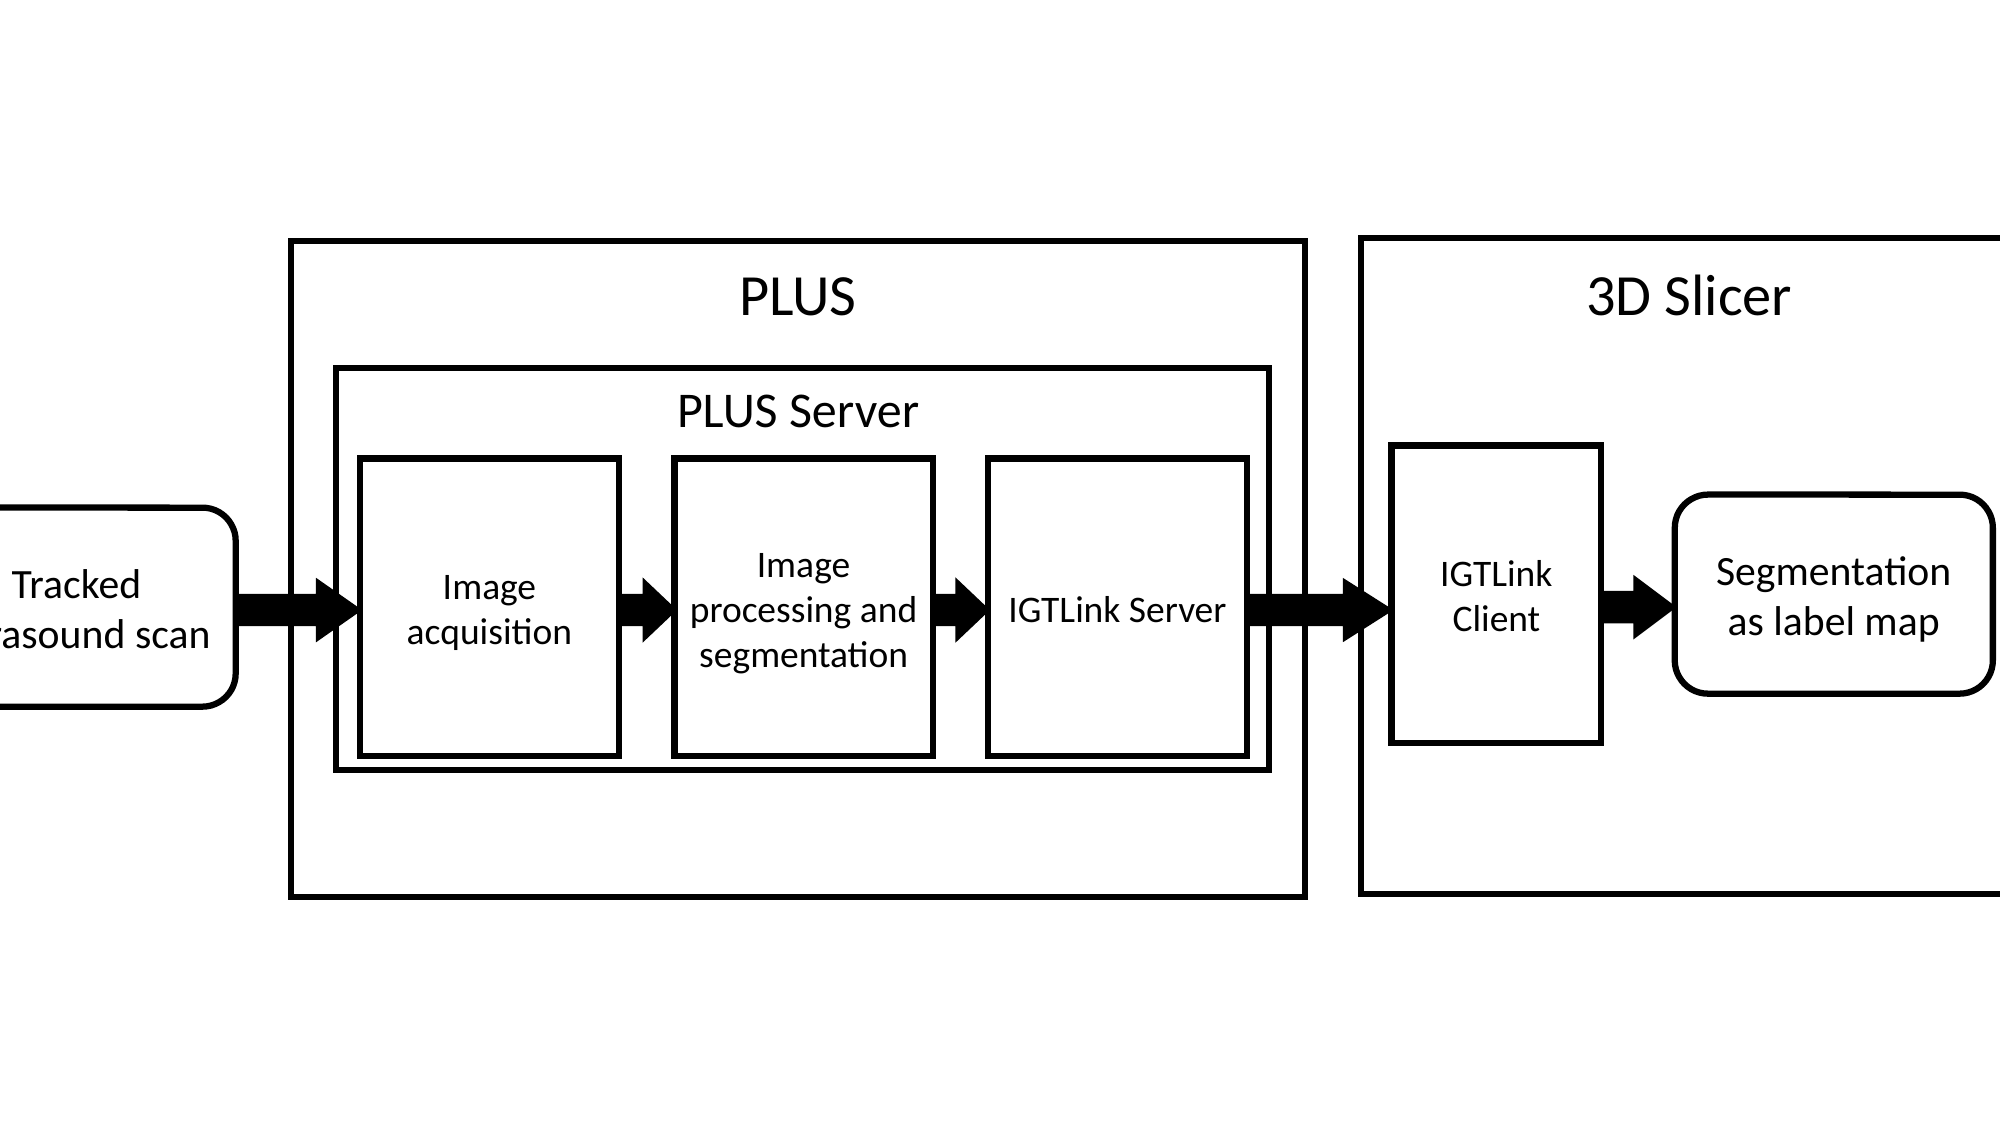

PLUS
3D Slicer

PLUS Server
IGTLink Client
IGTLink Server
Image processing and segmentation
Image acquisition
Segmentation as label map
Tracked ultrasound scan